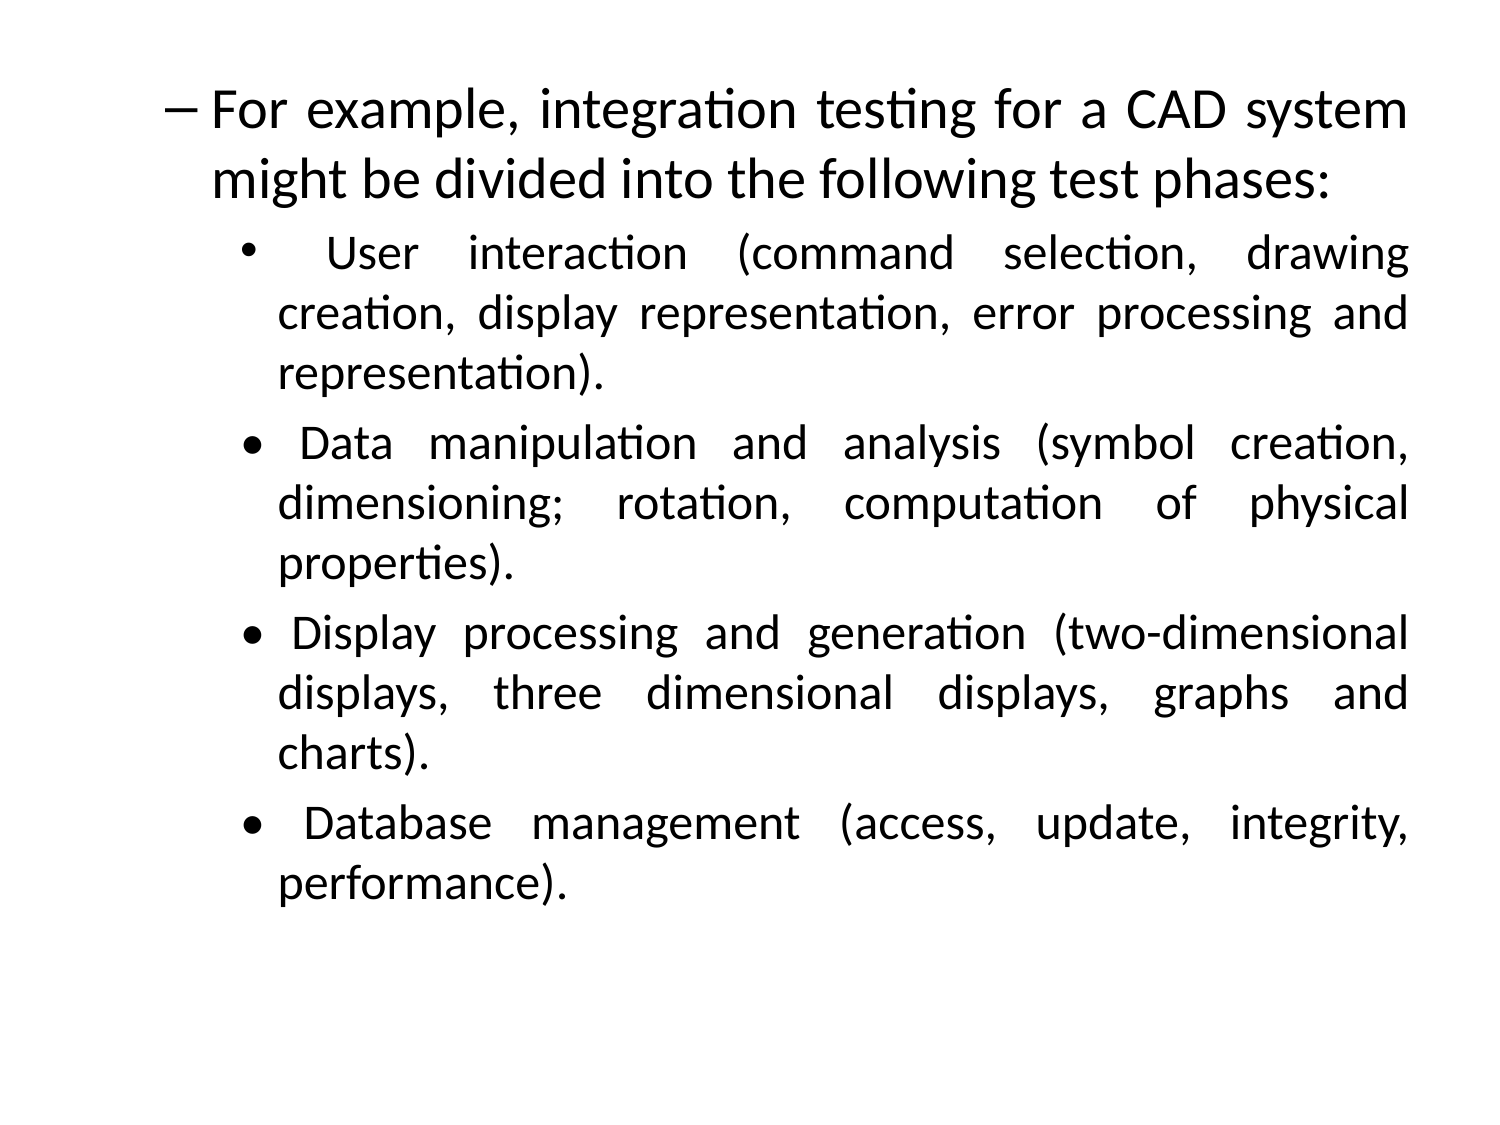

For example, integration testing for a CAD system might be divided into the following test phases:
 User interaction (command selection, drawing creation, display representation, error processing and representation).
• Data manipulation and analysis (symbol creation, dimensioning; rotation, computation of physical properties).
• Display processing and generation (two-dimensional displays, three dimensional displays, graphs and charts).
• Database management (access, update, integrity, performance).